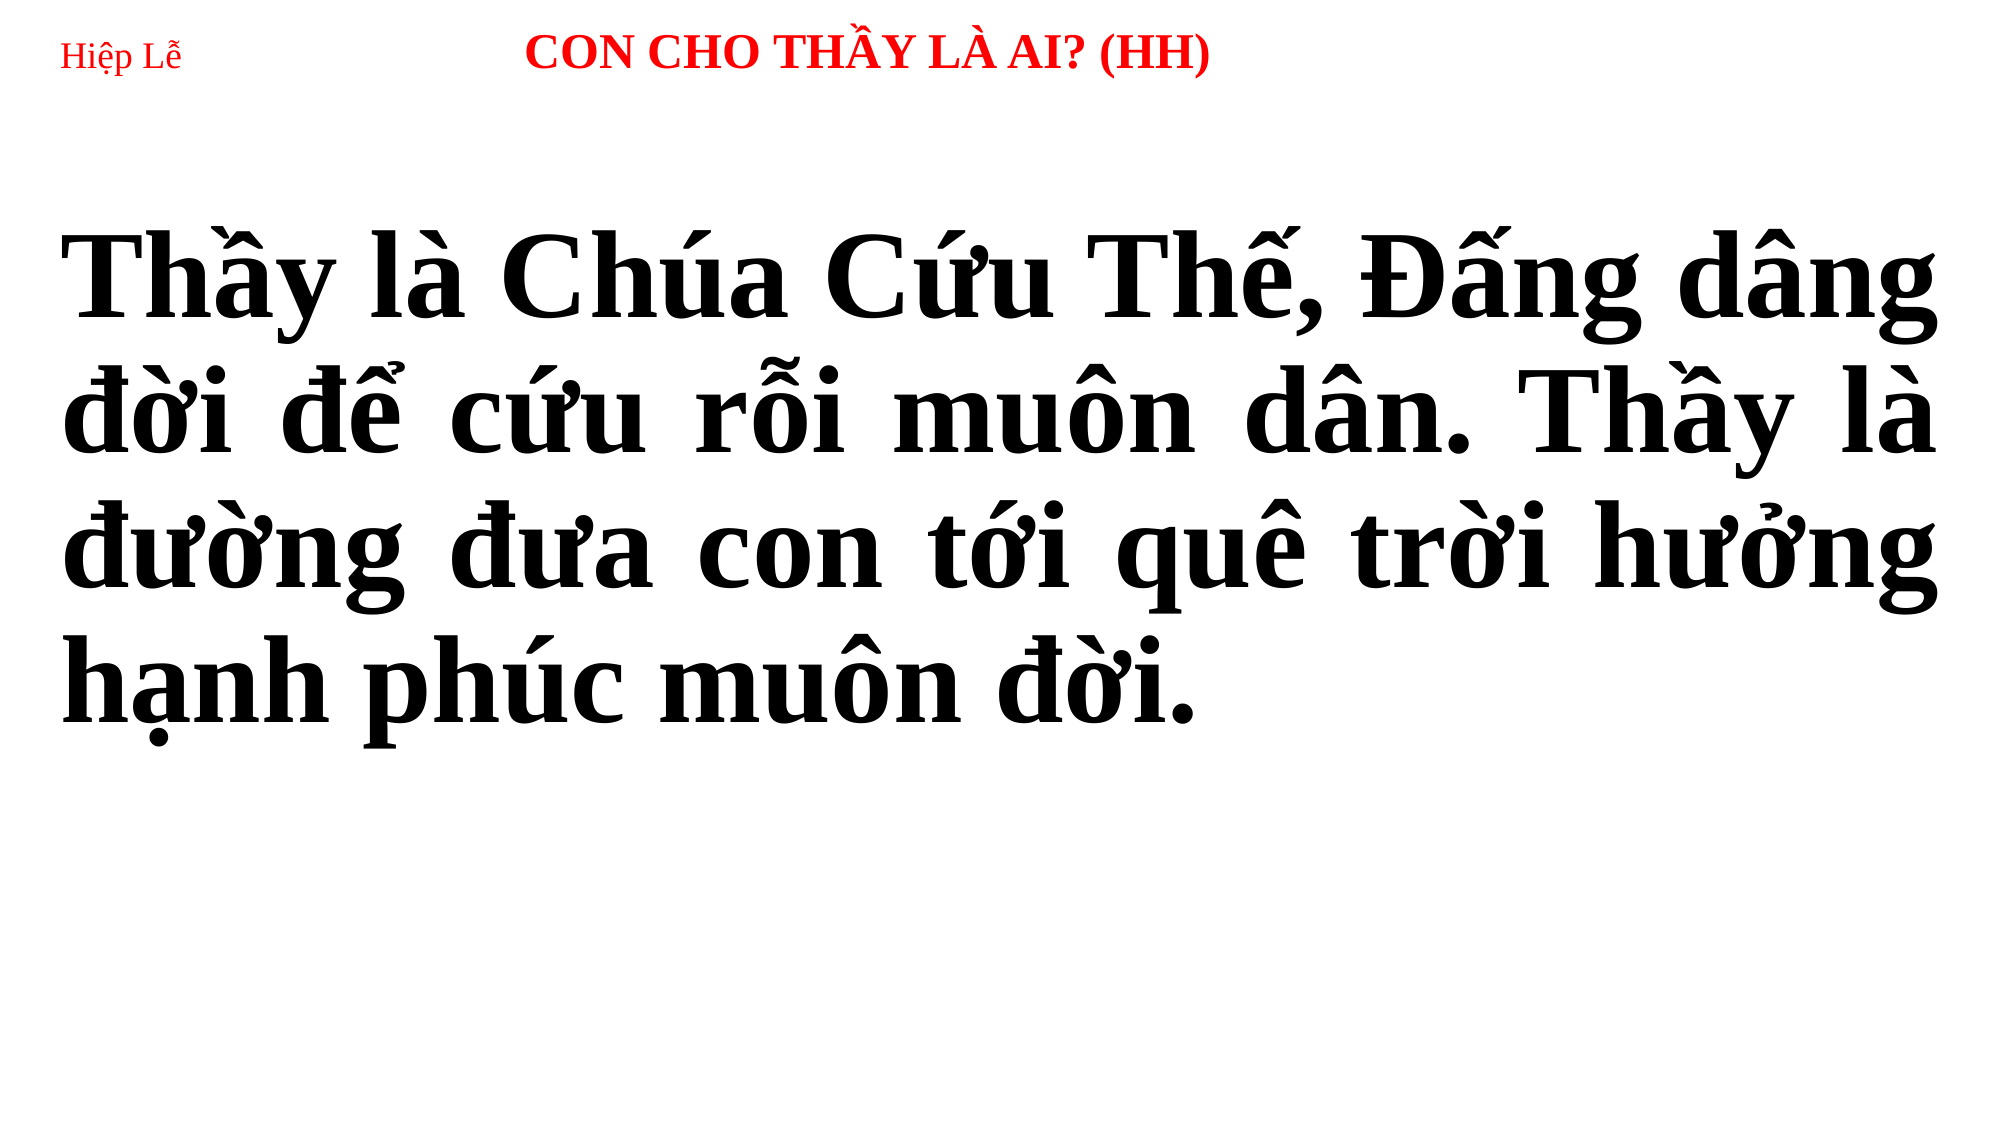

# Hiệp Lễ                                    CON CHO THẦY LÀ AI? (HH)
Thầy là Chúa Cứu Thế, Đấng dâng đời để cứu rỗi muôn dân. Thầy là đường đưa con tới quê trời hưởng hạnh phúc muôn đời.